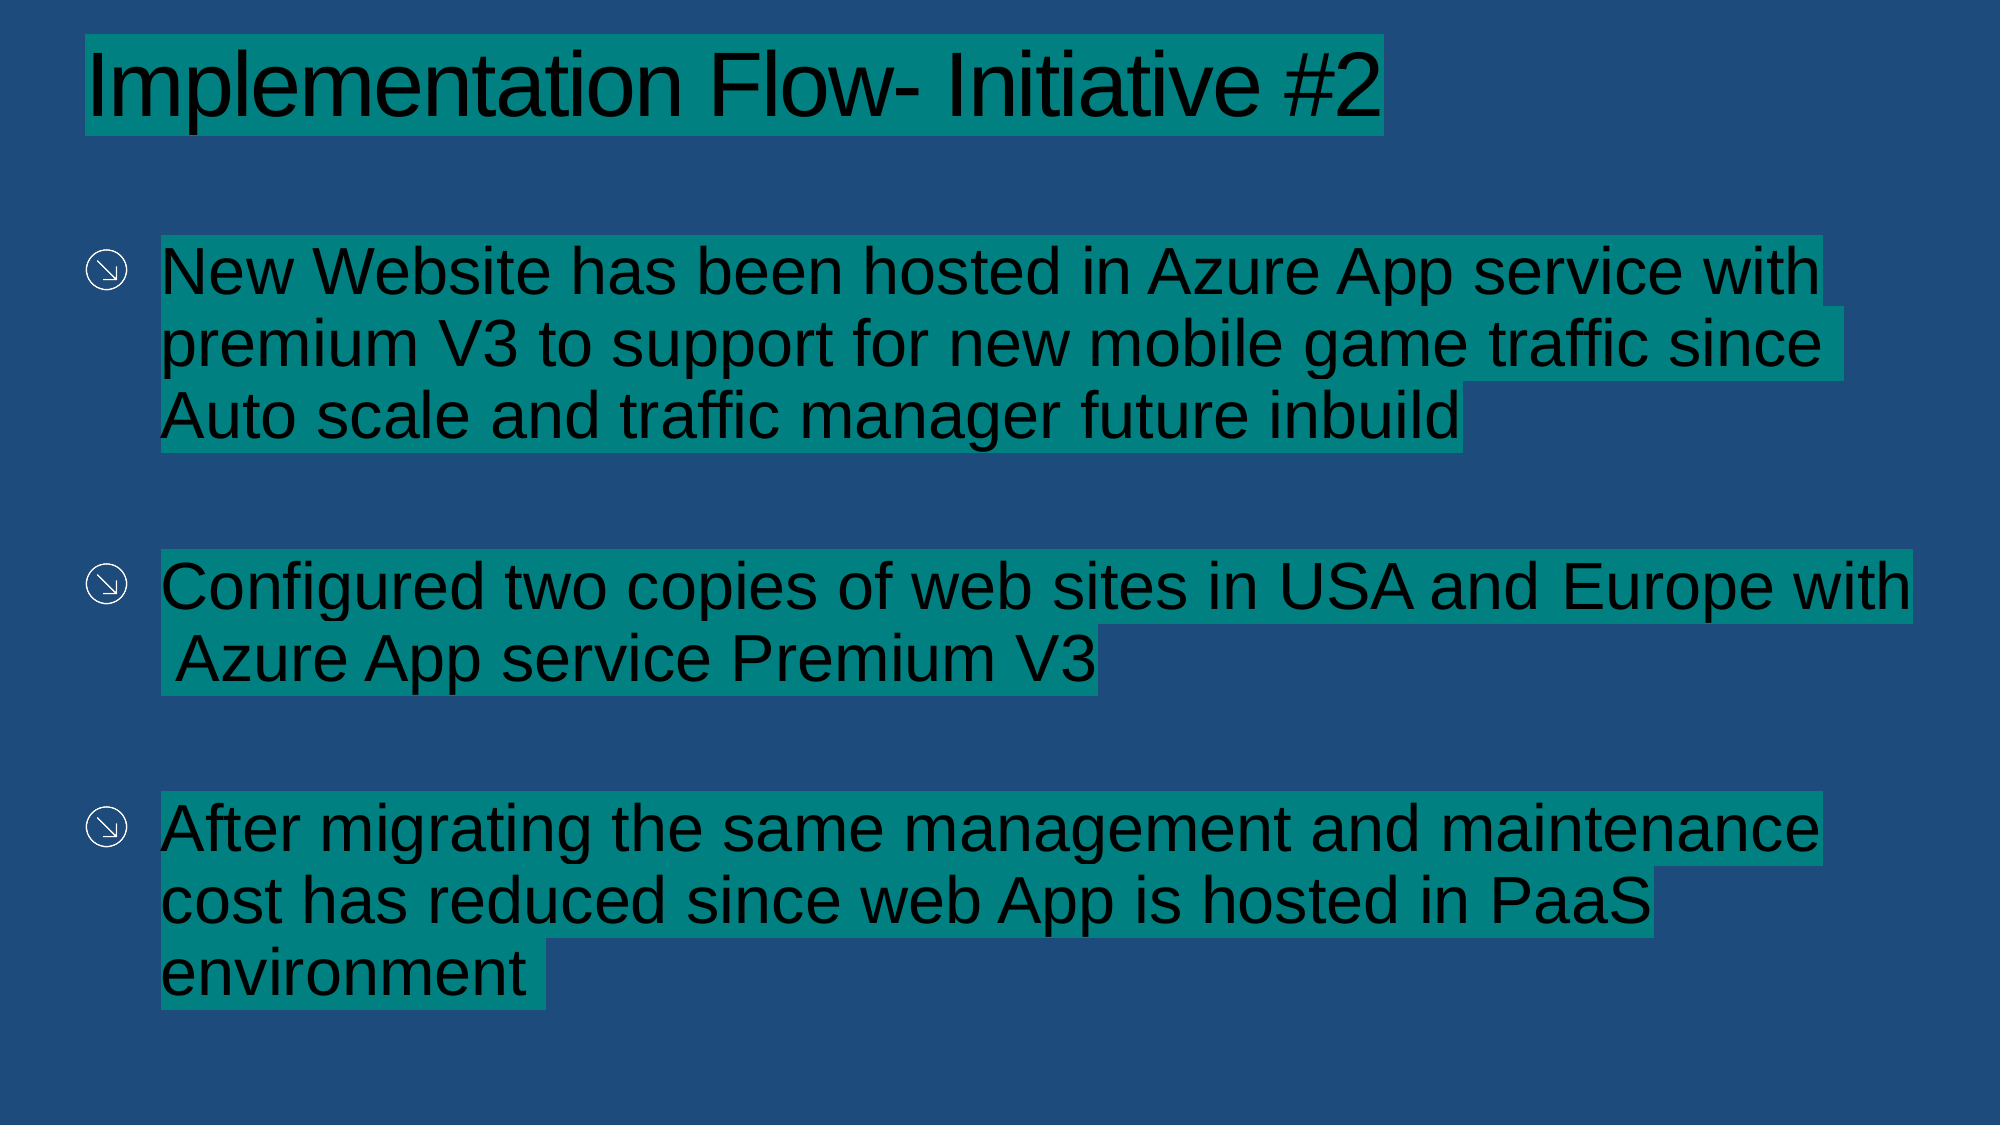

# Implementation Flow- Initiative #2
New Website has been hosted in Azure App service with premium V3 to support for new mobile game traffic since  Auto scale and traffic manager future inbuild

Configured two copies of web sites in USA and Europe with  Azure App service Premium V3

After migrating the same management and maintenance cost has reduced since web App is hosted in PaaS environment